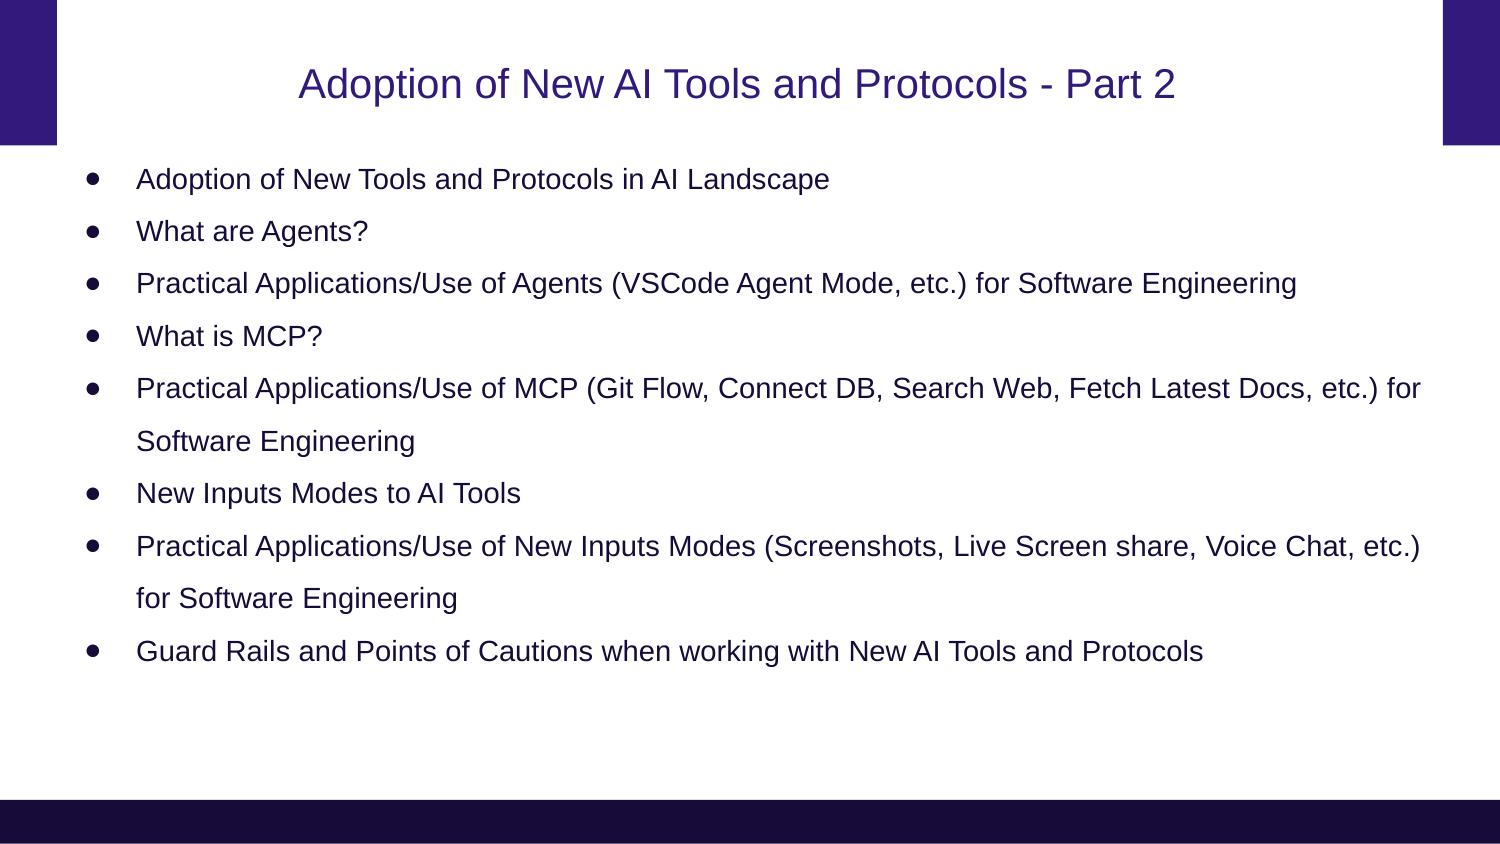

# Adoption of New AI Tools and Protocols - Part 2

Adoption of New Tools and Protocols in AI Landscape
What are Agents?
Practical Applications/Use of Agents (VSCode Agent Mode, etc.) for Software Engineering
What is MCP?
Practical Applications/Use of MCP (Git Flow, Connect DB, Search Web, Fetch Latest Docs, etc.) for Software Engineering
New Inputs Modes to AI Tools
Practical Applications/Use of New Inputs Modes (Screenshots, Live Screen share, Voice Chat, etc.) for Software Engineering
Guard Rails and Points of Cautions when working with New AI Tools and Protocols